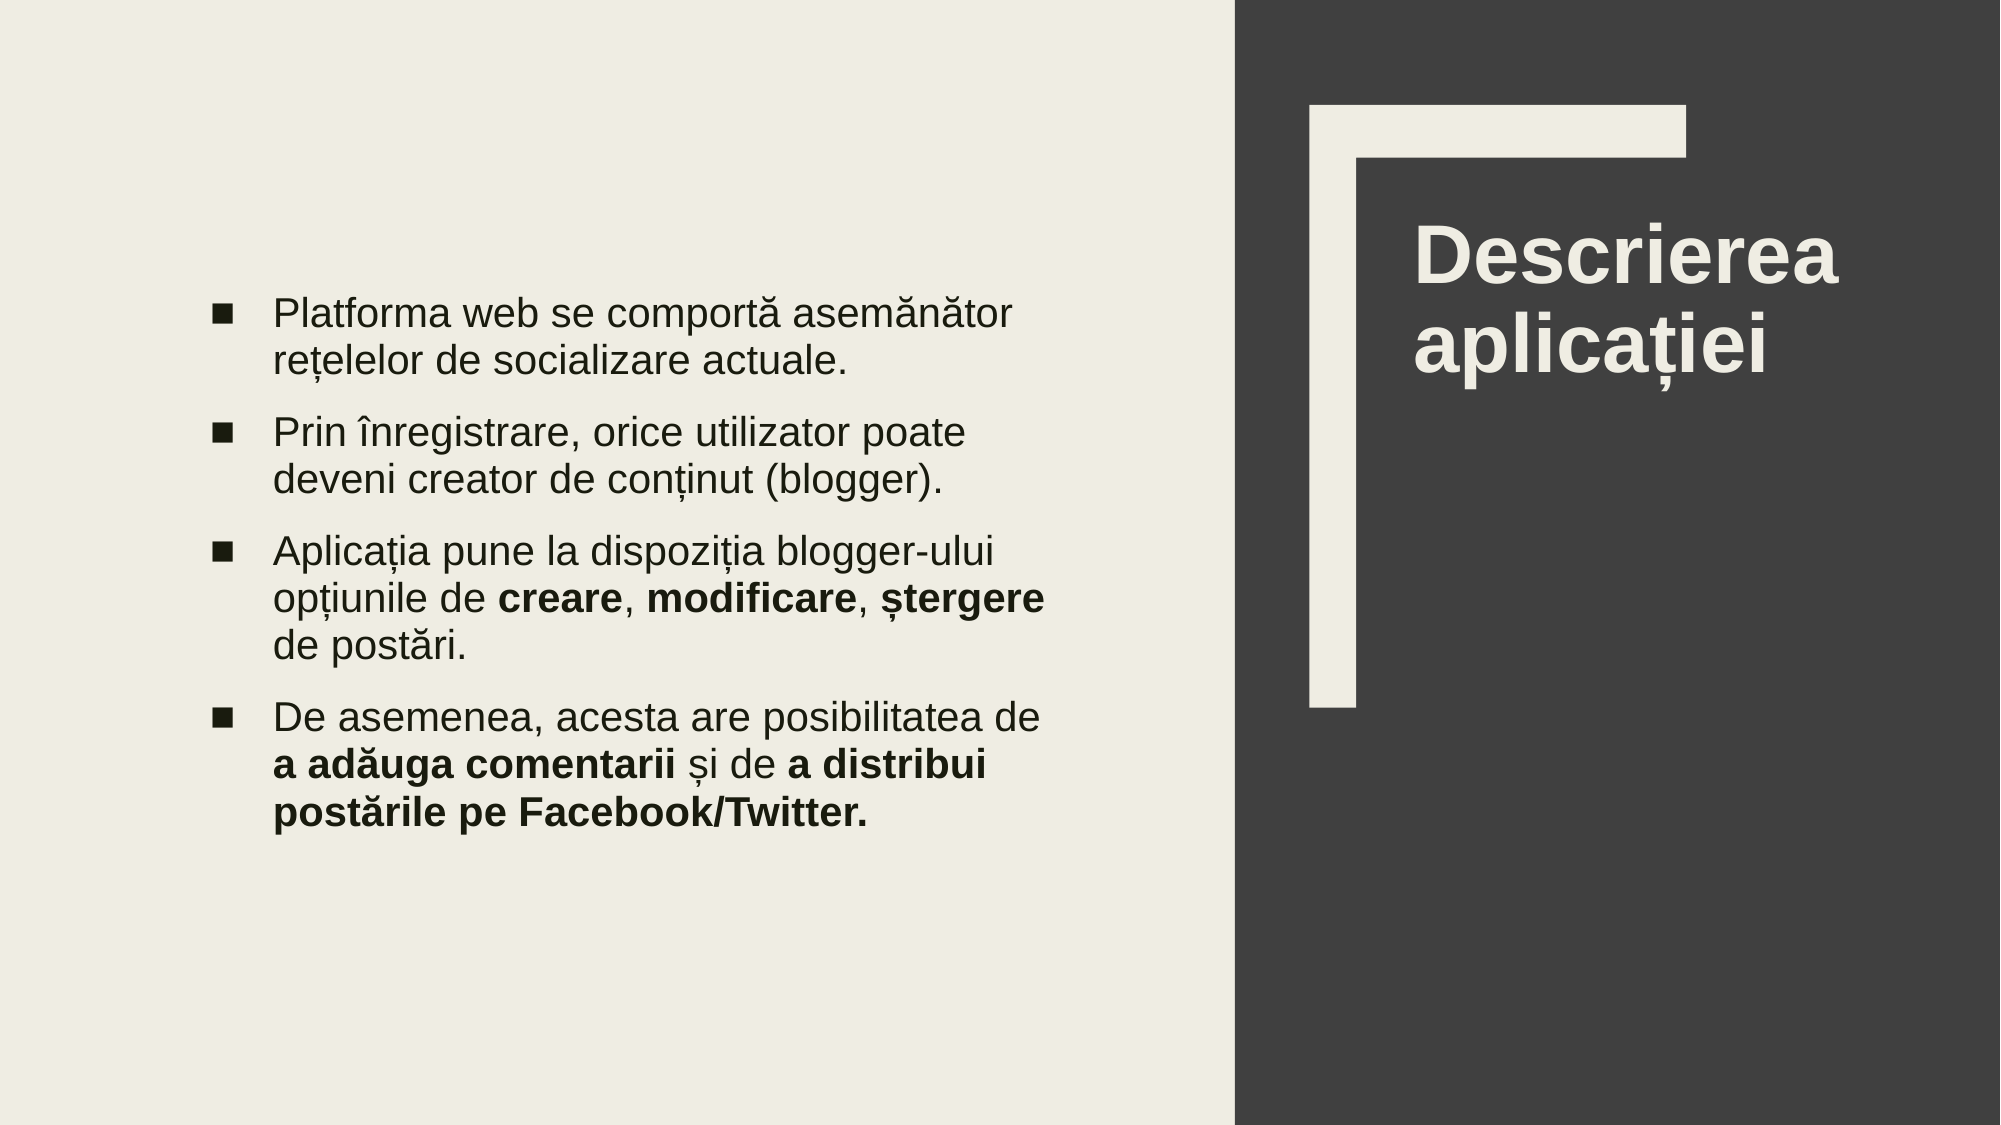

Platforma web se comportă asemănător rețelelor de socializare actuale.
Prin înregistrare, orice utilizator poate deveni creator de conținut (blogger).
Aplicația pune la dispoziția blogger-ului opțiunile de creare, modificare, ștergere de postări.
De asemenea, acesta are posibilitatea de a adăuga comentarii și de a distribui postările pe Facebook/Twitter.
# Descrierea aplicației